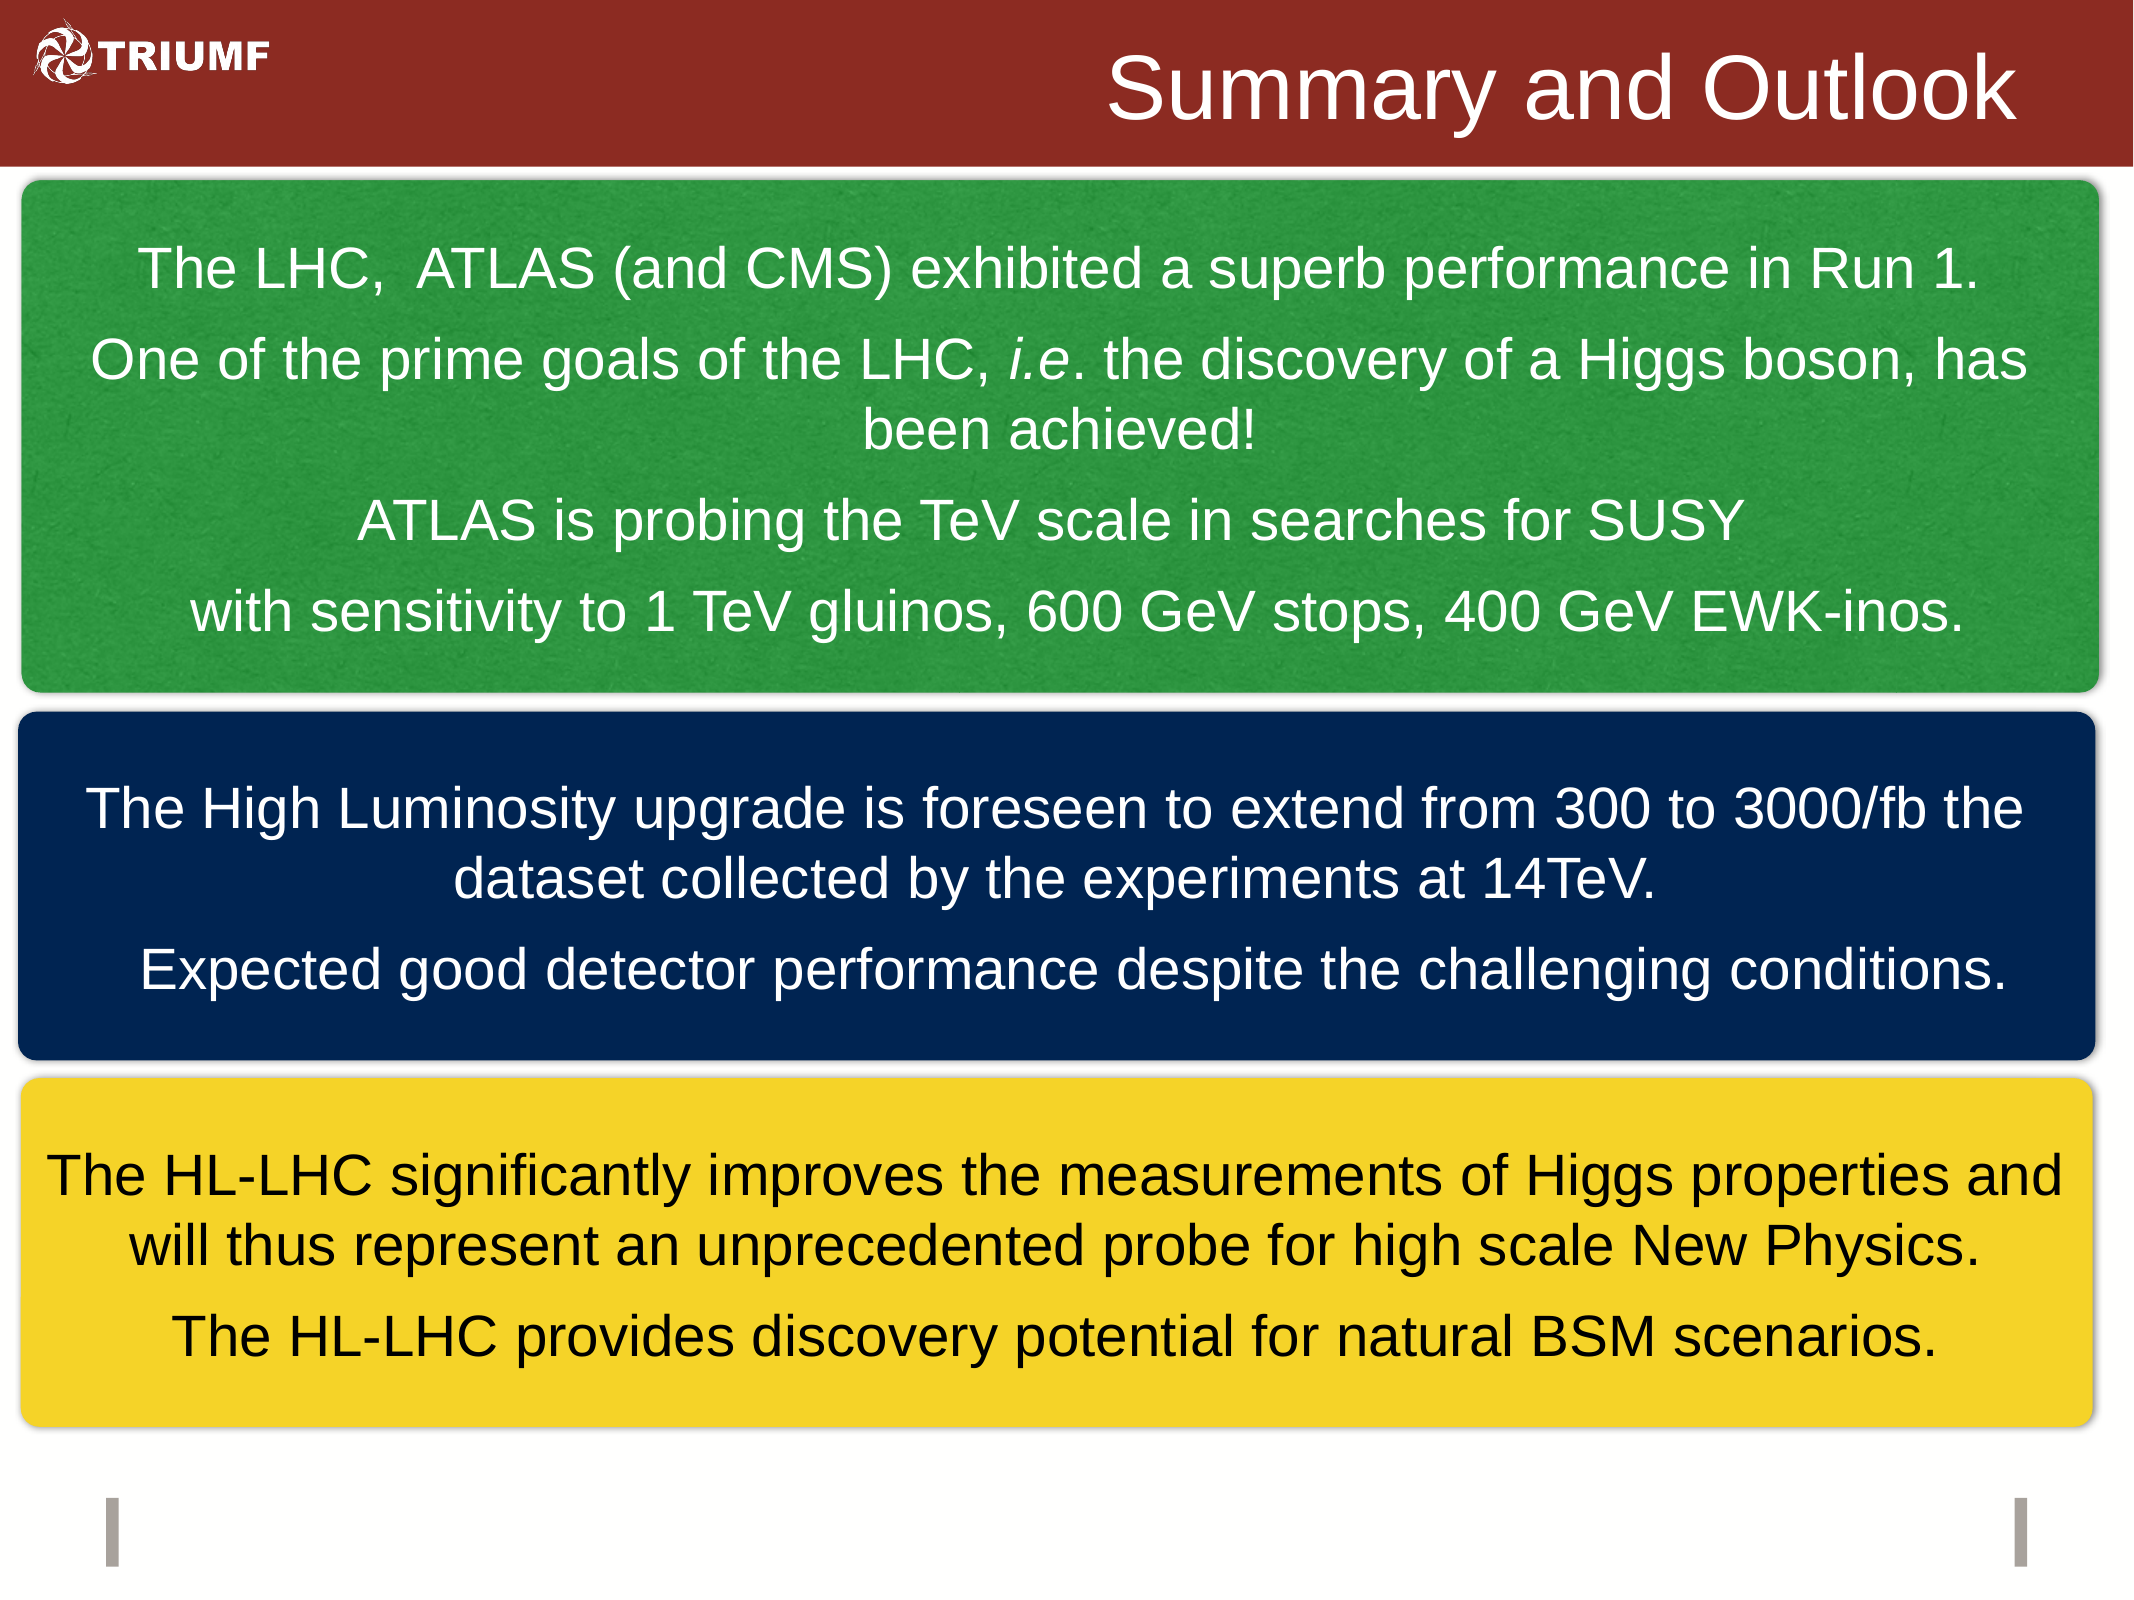

# Summary and Outlook
The LHC,  ATLAS (and CMS) exhibited a superb performance in Run 1.
One of the prime goals of the LHC, i.e. the discovery of a Higgs boson, has been achieved!
ATLAS is probing the TeV scale in searches for SUSY
with sensitivity to 1 TeV gluinos, 600 GeV stops, 400 GeV EWK-inos.
The High Luminosity upgrade is foreseen to extend from 300 to 3000/fb the dataset collected by the experiments at 14TeV.
Expected good detector performance despite the challenging conditions.
The HL-LHC significantly improves the measurements of Higgs properties and will thus represent an unprecedented probe for high scale New Physics.
The HL-LHC provides discovery potential for natural BSM scenarios.
48